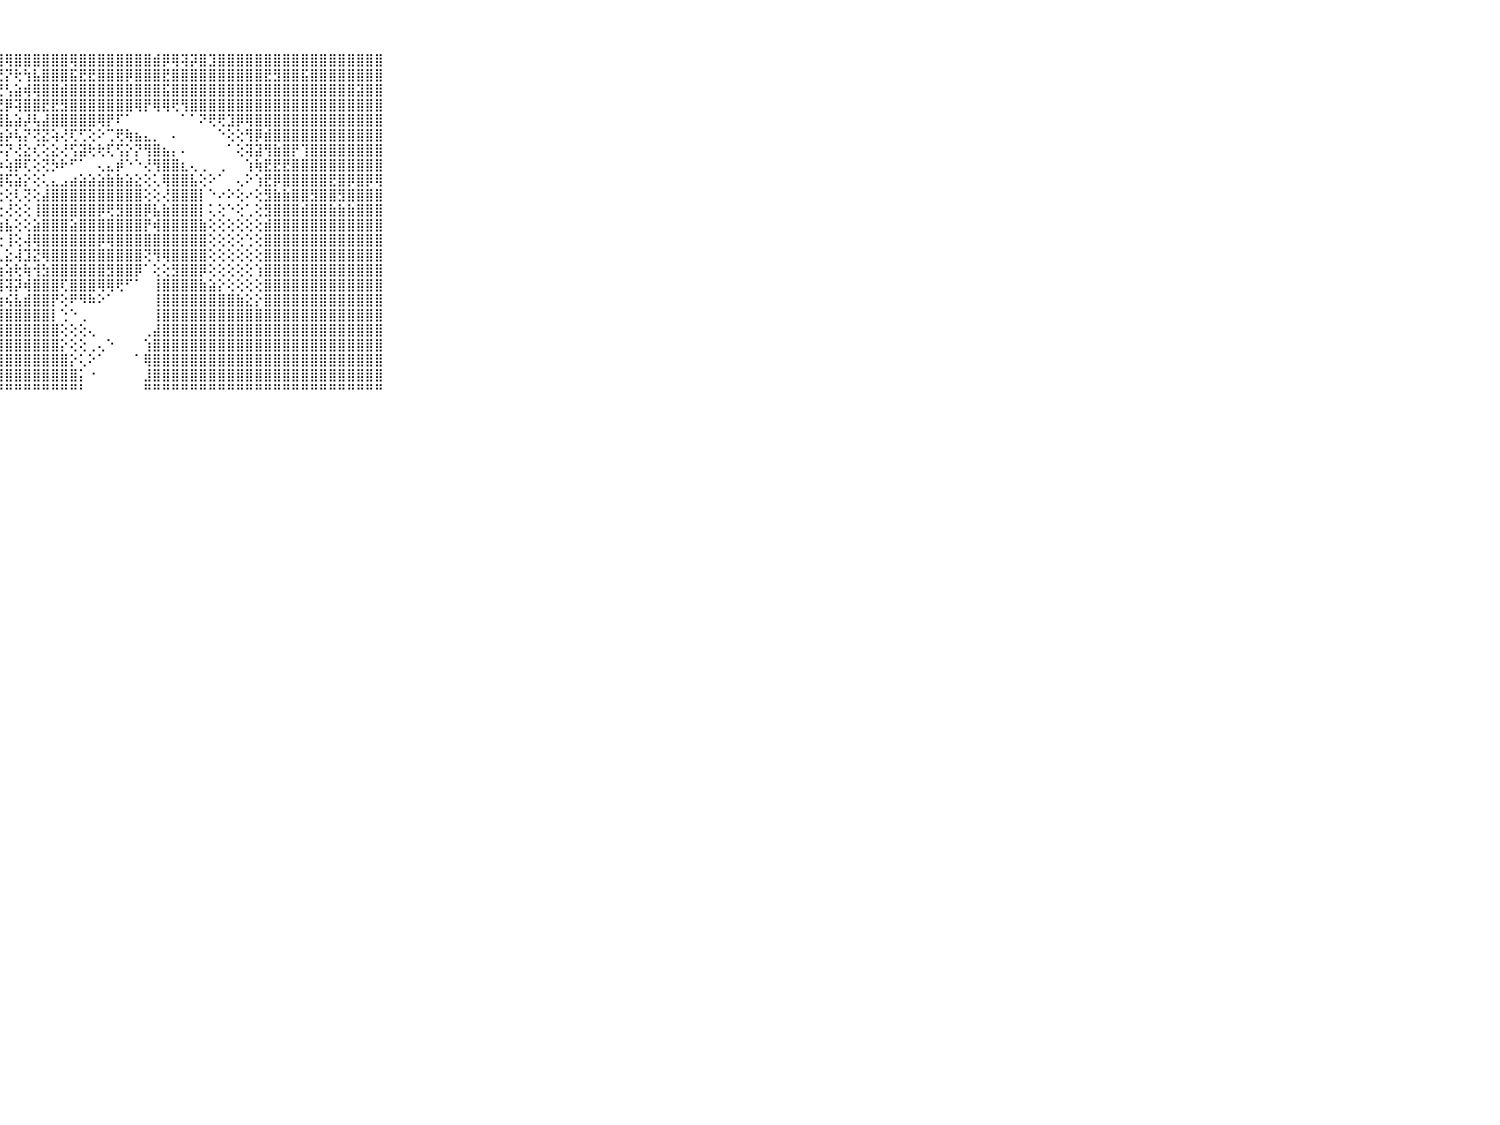

⠀⠀⠀⠀⠀⠀⠀⠀⠀⠀⠀⢜⢱⢿⢿⢿⢿⣿⣾⣷⣱⣵⢽⢿⣿⣿⡻⢿⢿⣿⣿⣿⣿⣿⣿⢿⣿⣿⣿⣿⣿⣿⣿⣿⣾⡿⢿⢽⡽⣿⣹⣿⣿⣿⣿⣿⣿⣿⣿⣿⣿⣿⣿⣿⣿⣿⣿⣿⣿⠀⠀⠀⠀⠀⠀⠀⠀⠀⠀⠀⠀
⠀⠀⠀⠀⠀⠀⠀⠀⠀⠀⠀⢕⢕⢕⢇⢕⢳⢿⢿⣟⢟⢗⡇⢱⢕⣹⢏⣝⡝⢗⢳⣧⣿⣿⣿⣯⣟⣟⣿⣿⣿⡿⣿⣿⣿⣟⣿⣿⣿⣿⣿⣿⣿⣿⣿⣿⣟⣻⣿⣿⣯⣿⣿⣿⣿⣿⣿⣿⣿⠀⠀⠀⠀⠀⠀⠀⠀⠀⠀⠀⠀
⠀⠀⠀⠀⠀⠀⠀⠀⠀⠀⠀⢕⢵⢱⢕⢕⢕⢕⢕⢜⢞⢻⢿⢽⢿⡏⢕⣜⢣⣵⢾⢿⣿⣿⣾⣿⣿⣿⣿⣿⣿⣿⣿⣿⣿⣯⣿⣿⣿⣿⣿⣿⣿⣿⣿⣿⣿⣿⣿⣿⣿⣿⣿⣿⣿⣿⣽⣿⣿⠀⠀⠀⠀⠀⠀⠀⠀⠀⠀⠀⠀
⠀⠀⠀⠀⠀⠀⠀⠀⠀⠀⠀⢕⢕⢕⢕⢕⢕⢇⢕⣕⣷⡇⢕⢇⢕⢕⣝⣟⡿⢽⣿⣿⣟⣟⣻⣿⣿⣿⣿⣿⣿⣿⢿⡟⢿⢿⢟⢻⣿⣿⣿⣿⣿⣿⣿⣿⣿⣿⣿⣿⣿⣿⣿⣿⣿⣿⣿⣿⣿⠀⠀⠀⠀⠀⠀⠀⠀⠀⠀⠀⠀
⠀⠀⠀⠀⠀⠀⠀⠀⠀⠀⠀⢕⢕⢕⢕⢕⢕⢱⣼⡿⢟⢿⣕⣱⣕⢹⣿⣿⣧⣵⡼⢧⣼⣿⣿⣿⣿⣿⢿⡟⠏⠁⠀⠀⠀⠀⠀⠁⠁⠝⢟⢟⣹⡿⢿⣿⣿⣿⣿⣿⣿⣿⣿⣿⣿⣿⣿⣿⣿⠀⠀⠀⠀⠀⠀⠀⠀⠀⠀⠀⠀
⠀⠀⠀⠀⠀⠀⠀⠀⠀⠀⠀⢕⢕⢕⢕⢕⢕⢕⢕⢝⢵⣏⢝⢟⢏⢹⣧⣵⡵⢧⡝⢝⣝⢵⢜⢏⢋⢕⠕⢉⢟⢷⣦⣄⡀⠀⠄⠀⠀⠀⠀⠑⢕⢕⢻⡿⣾⣿⣿⣿⣿⣿⣿⣿⣿⣿⣿⣿⣿⠀⠀⠀⠀⠀⠀⠀⠀⠀⠀⠀⠀
⠀⠀⠀⠀⠀⠀⠀⠀⠀⠀⠀⢕⢕⢕⢕⣕⣵⣞⣏⣗⣗⢸⢷⢇⢕⢺⣹⡯⡝⢜⣕⢎⢕⣕⢜⢫⣽⢗⢗⢏⢫⡕⡝⢻⣿⣦⡄⠄⠀⠀⠀⠀⠁⢕⢽⣽⢻⣷⣿⡟⢹⣿⣿⣿⣿⣿⣿⣿⣿⠀⠀⠀⠀⠀⠀⠀⠀⠀⠀⠀⠀
⠀⠀⠀⠀⠀⠀⠀⠀⠀⠀⠀⢕⢕⢕⢕⢕⢕⢕⢕⢝⢕⢕⢕⡵⢱⡵⣕⡱⢵⡿⢏⢕⢝⡳⠗⠋⠁⠀⢄⣄⡾⠑⠑⢜⢻⣿⣿⣆⢄⢀⠀⢀⠀⠀⢱⢷⣟⣟⣟⣿⣿⣿⣿⣿⣿⣿⣿⣿⣿⠀⠀⠀⠀⠀⠀⠀⠀⠀⠀⠀⠀
⠀⠀⠀⠀⠀⠀⠀⠀⠀⠀⠀⢕⢧⢕⢕⢕⢕⢕⢹⢇⢵⢜⢝⢱⢗⣻⡽⣼⢯⣵⡕⢕⢅⣄⣠⣴⣵⣵⣵⣷⣷⣵⣕⢕⢅⢿⣿⣿⣧⢕⠕⠁⠀⢄⠕⢱⣟⡿⣿⣿⣿⣿⣿⣟⣿⡿⣿⡿⢿⠀⠀⠀⠀⠀⠀⠀⠀⠀⠀⠀⠀
⠀⠀⠀⠀⠀⠀⠀⠀⠀⠀⠀⢕⢕⢕⢕⢕⢕⢕⢕⢕⢕⢕⢇⢟⢞⢕⢗⢕⢕⢇⢝⢕⣼⣿⣿⣿⣿⣿⣿⣿⣿⣿⣿⢕⢕⢜⣿⣿⣿⡇⠑⠔⠕⢕⠔⢕⣻⣷⣷⣿⣿⣻⣿⣿⣻⣿⣿⣿⣿⠀⠀⠀⠀⠀⠀⠀⠀⠀⠀⠀⠀
⠀⠀⠀⠀⠀⠀⠀⠀⠀⠀⠀⢕⢕⢕⢕⢕⢕⢕⢕⢕⢕⢷⢎⢱⢕⡱⢕⢕⢜⢕⢕⢸⣿⣿⣿⣿⣿⣿⡿⢟⣻⣿⣿⡿⣧⣷⣿⣿⣿⡇⢅⢕⠑⢕⢁⢕⣻⣿⣿⣿⣾⣿⣿⣷⣷⣷⣿⣿⣿⠀⠀⠀⠀⠀⠀⠀⠀⠀⠀⠀⠀
⠀⠀⠀⠀⠀⠀⠀⠀⠀⠀⠀⢕⢕⢕⢕⢕⡕⢕⢕⢱⣵⢕⢇⢕⢇⡇⢱⣵⣧⢕⢕⣵⣿⣿⣿⣵⣿⣿⣿⣿⣿⣿⣿⡟⢾⣿⣿⣿⣿⣷⢕⢕⢕⢕⢕⢕⣾⣿⣿⣿⣿⣿⣿⣿⣿⣿⣿⣿⣿⠀⠀⠀⠀⠀⠀⠀⠀⠀⠀⠀⠀
⠀⠀⠀⠀⠀⠀⠀⠀⠀⠀⠀⢕⢕⢕⢕⢕⢕⢕⢕⢜⢕⢕⢕⢱⢵⢵⢕⢕⢸⢕⢼⢿⣿⣿⣿⣿⣿⣿⡿⢿⣿⣿⣿⣿⣿⣿⣿⣿⣿⣿⢕⢕⢕⢕⢑⢕⣿⣿⣿⣿⣿⣿⣿⣿⣿⣿⣿⣿⣿⠀⠀⠀⠀⠀⠀⠀⠀⠀⠀⠀⠀
⠀⠀⠀⠀⠀⠀⠀⠀⠀⠀⠀⢕⢕⢕⢕⢕⢕⢕⢕⢕⢕⢇⢕⢕⢗⢗⢗⣇⣕⢼⣹⣝⢿⣿⣿⣿⣿⣿⣿⣿⣿⣿⣿⢝⢻⢿⣿⣿⣿⣿⢕⢕⢕⢕⢕⢕⣿⣿⣿⣿⣿⣿⣿⣿⣿⣿⣿⣿⣿⠀⠀⠀⠀⠀⠀⠀⠀⠀⠀⠀⠀
⠀⠀⠀⠀⠀⠀⠀⠀⠀⠀⠀⢕⢗⢕⢕⢕⣕⣕⢗⢕⢜⢱⢵⢵⢺⢿⢧⢵⢵⢗⢷⢺⣳⣿⣿⣿⣿⣿⣿⣻⣿⣿⡿⠁⢕⢕⣻⣿⣿⡿⢕⢕⢕⢕⢕⢱⣿⣿⣿⣿⣿⣿⣿⣿⣿⣿⣿⣿⣿⠀⠀⠀⠀⠀⠀⠀⠀⠀⠀⠀⠀
⠀⠀⠀⠀⠀⠀⠀⠀⠀⠀⠀⢕⣜⣱⢕⢕⢕⢵⢵⣵⢕⢕⢇⢕⣷⣳⣾⣿⢽⡽⢾⣿⣿⣿⢏⣿⣿⣿⢿⢿⢟⠋⠁⠀⢸⣿⣿⣿⣿⣷⣵⡕⢕⢕⢕⢕⣿⣿⣿⣿⣿⣿⣿⣿⣿⣿⣿⣿⣿⠀⠀⠀⠀⠀⠀⠀⠀⠀⠀⠀⠀
⠀⠀⠀⠀⠀⠀⠀⠀⠀⠀⠀⢜⢕⢕⢕⢕⢕⢕⣜⣽⣵⣵⣵⣕⣵⣾⡷⢷⢮⣧⣾⣿⣿⡟⢕⠟⠻⠷⠕⠁⠀⠀⠀⠀⢸⣿⣿⣿⣿⣿⣿⣿⣿⣷⣕⡕⣿⣿⣿⣿⣿⣿⣿⣿⣿⣿⣿⣿⣿⠀⠀⠀⠀⠀⠀⠀⠀⠀⠀⠀⠀
⠀⠀⠀⠀⠀⠀⠀⠀⠀⠀⠀⢕⢕⢕⣝⣕⣻⣽⣽⣧⣽⣷⡷⣷⣾⣿⣿⣿⣿⣿⣿⣿⣿⡇⢑⠑⢀⠀⠀⠀⠀⠀⠀⠀⢸⣿⣿⣿⣿⣿⣿⣿⣿⣿⣿⣿⣿⣿⣿⣿⣿⣿⣿⣿⣿⣿⣿⣿⣿⠀⠀⠀⠀⠀⠀⠀⠀⠀⠀⠀⠀
⠀⠀⠀⠀⠀⠀⠀⠀⠀⠀⠀⢕⣜⣹⣿⣏⣽⣿⣷⣿⣿⣿⣿⣿⣿⣿⣿⣿⣿⣿⣿⣿⣿⣿⢕⢕⢕⢄⠀⠀⠀⠀⠀⢀⣼⣿⣿⣿⣿⣿⣿⣿⣿⣿⣿⣿⣿⣿⣿⣿⣿⣿⣿⣿⣿⣿⣿⣿⣿⠀⠀⠀⠀⠀⠀⠀⠀⠀⠀⠀⠀
⠀⠀⠀⠀⠀⠀⠀⠀⠀⠀⠀⢕⢸⢷⢿⡾⢿⣿⣿⣿⣿⣯⣽⣾⣿⣿⣿⣿⣿⣿⣿⣿⣿⣿⡕⢕⢕⢀⢄⠑⠀⠀⠀⢱⣿⣿⣿⣿⣿⣿⣿⣿⣿⣿⣿⣿⣿⣿⣿⣿⣿⣿⣿⣿⣿⣿⣿⣿⣿⠀⠀⠀⠀⠀⠀⠀⠀⠀⠀⠀⠀
⠀⠀⠀⠀⠀⠀⠀⠀⠀⠀⠀⢕⣷⣾⣿⣫⣯⣿⣿⣿⣿⣿⣿⣿⣿⣿⣿⣿⣿⣿⣿⣿⣿⣿⣿⡕⢅⠕⠁⠀⠀⠀⠁⢿⣿⣿⣿⣿⣿⣿⣿⣿⣿⣿⣿⣿⣿⣿⣿⣿⣿⣿⣿⣿⣿⣿⣿⣿⣿⠀⠀⠀⠀⠀⠀⠀⠀⠀⠀⠀⠀
⠀⠀⠀⠀⠀⠀⠀⠀⠀⠀⠀⢕⢟⣿⣿⣿⣿⣿⣿⣿⣿⣿⣿⣿⣿⣿⣿⣿⣿⣿⣿⣿⣿⣿⣿⣿⡅⠐⠀⠀⠀⠀⠀⣸⣿⣿⣿⣿⣿⣿⣿⣿⣿⣿⣿⣿⣿⣿⣿⣿⣿⣿⣿⣿⣿⣿⣿⣿⣿⠀⠀⠀⠀⠀⠀⠀⠀⠀⠀⠀⠀
⠀⠀⠀⠀⠀⠀⠀⠀⠀⠀⠀⠘⠛⠛⠛⠛⠛⠛⠛⠛⠛⠛⠛⠛⠛⠛⠛⠛⠛⠛⠛⠛⠛⠛⠛⠛⠃⠀⠀⠀⠀⠀⠀⠛⠛⠛⠛⠛⠛⠛⠛⠛⠛⠛⠛⠛⠛⠛⠛⠛⠛⠛⠛⠛⠛⠛⠛⠛⠛⠀⠀⠀⠀⠀⠀⠀⠀⠀⠀⠀⠀